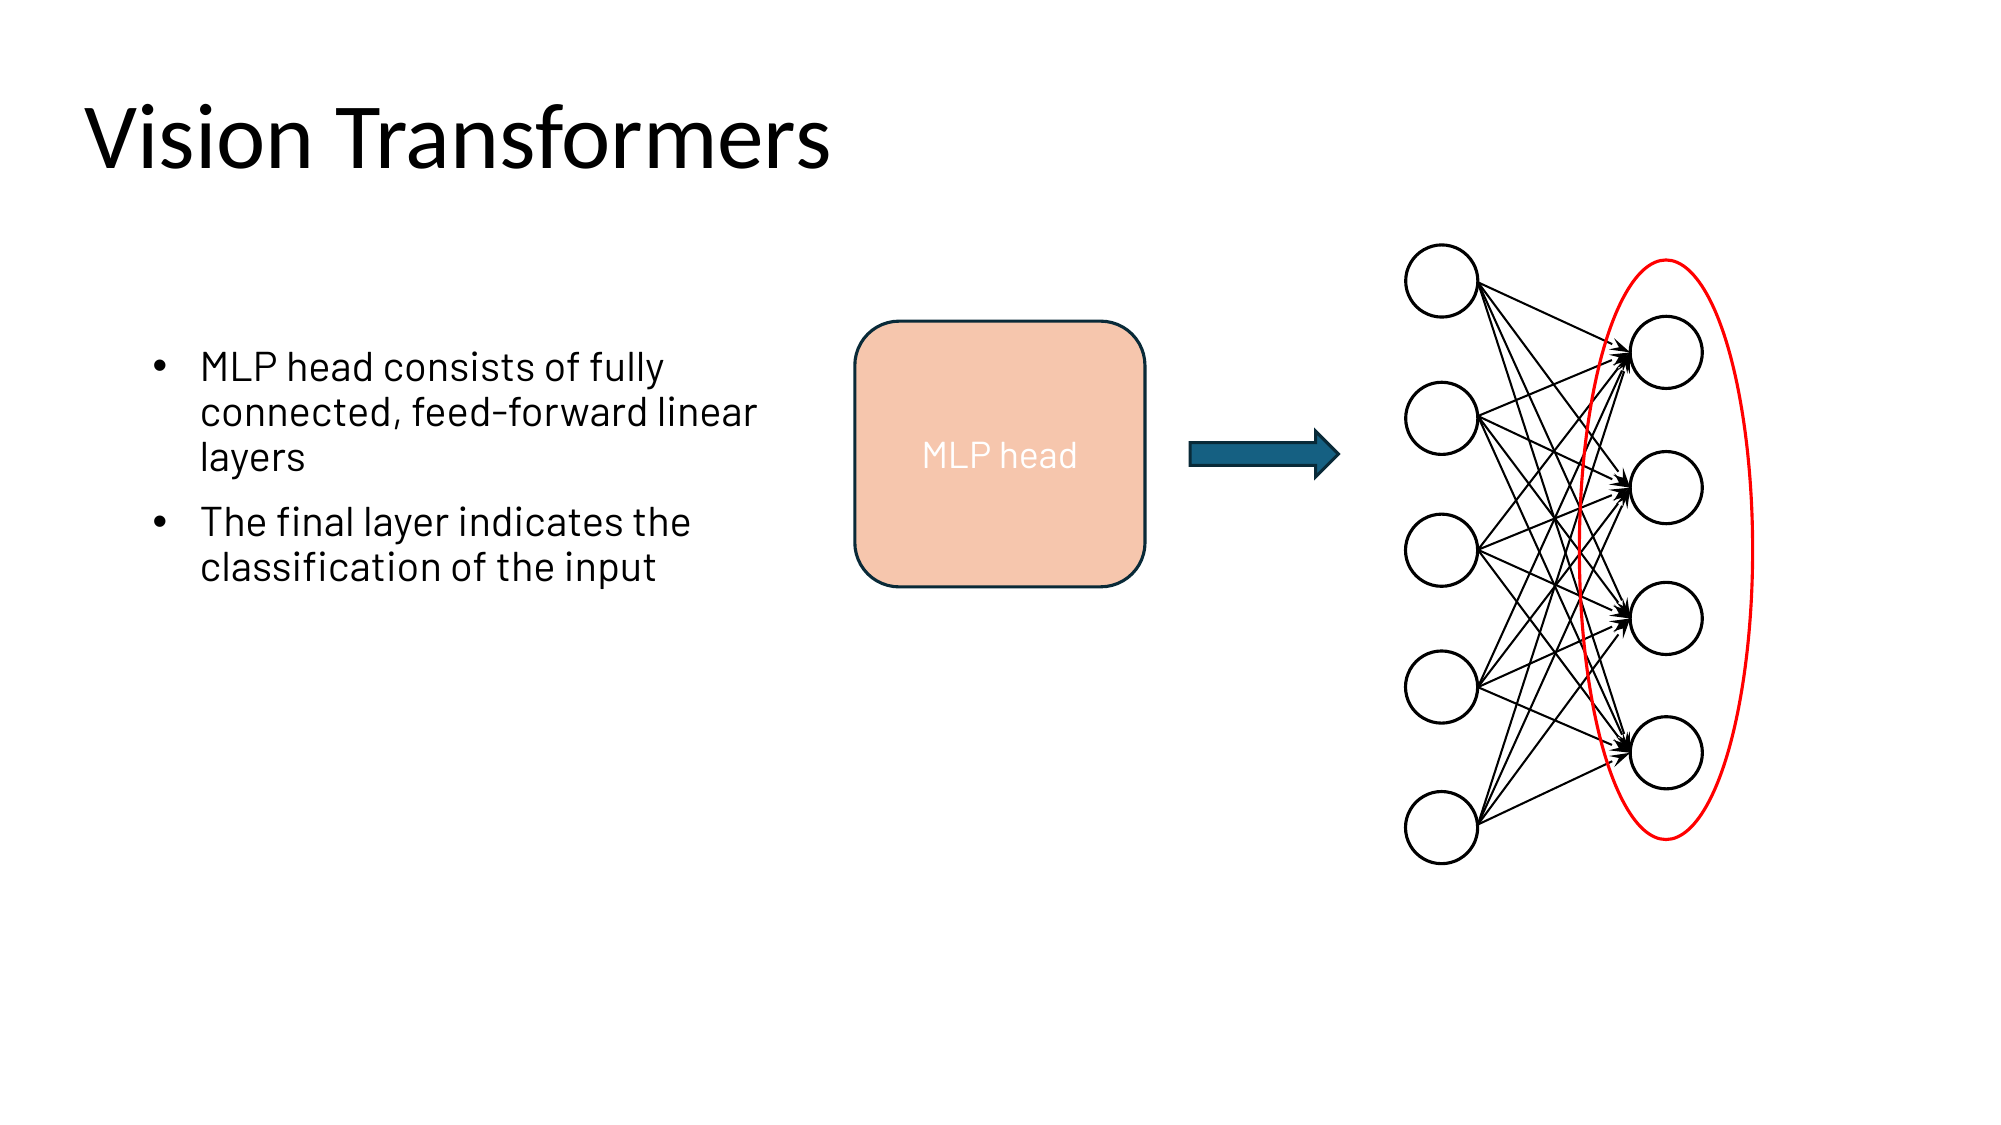

Vision Transformers

MLP head
MLP head consists of fully connected, feed-forward linear layers
The final layer indicates the classification of the input